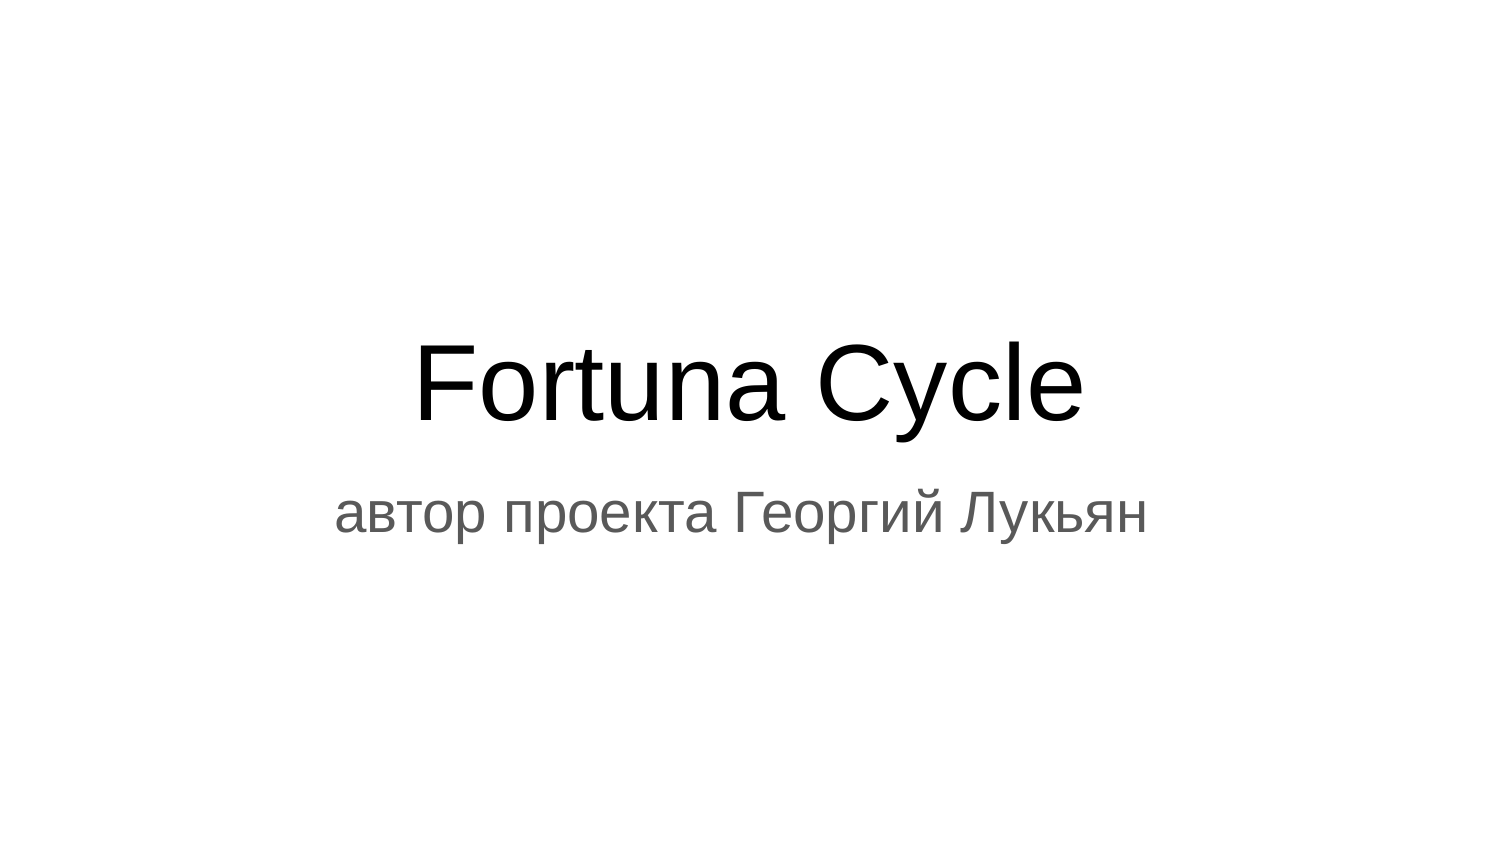

# Fortuna Cycle
автор проекта Георгий Лукьян